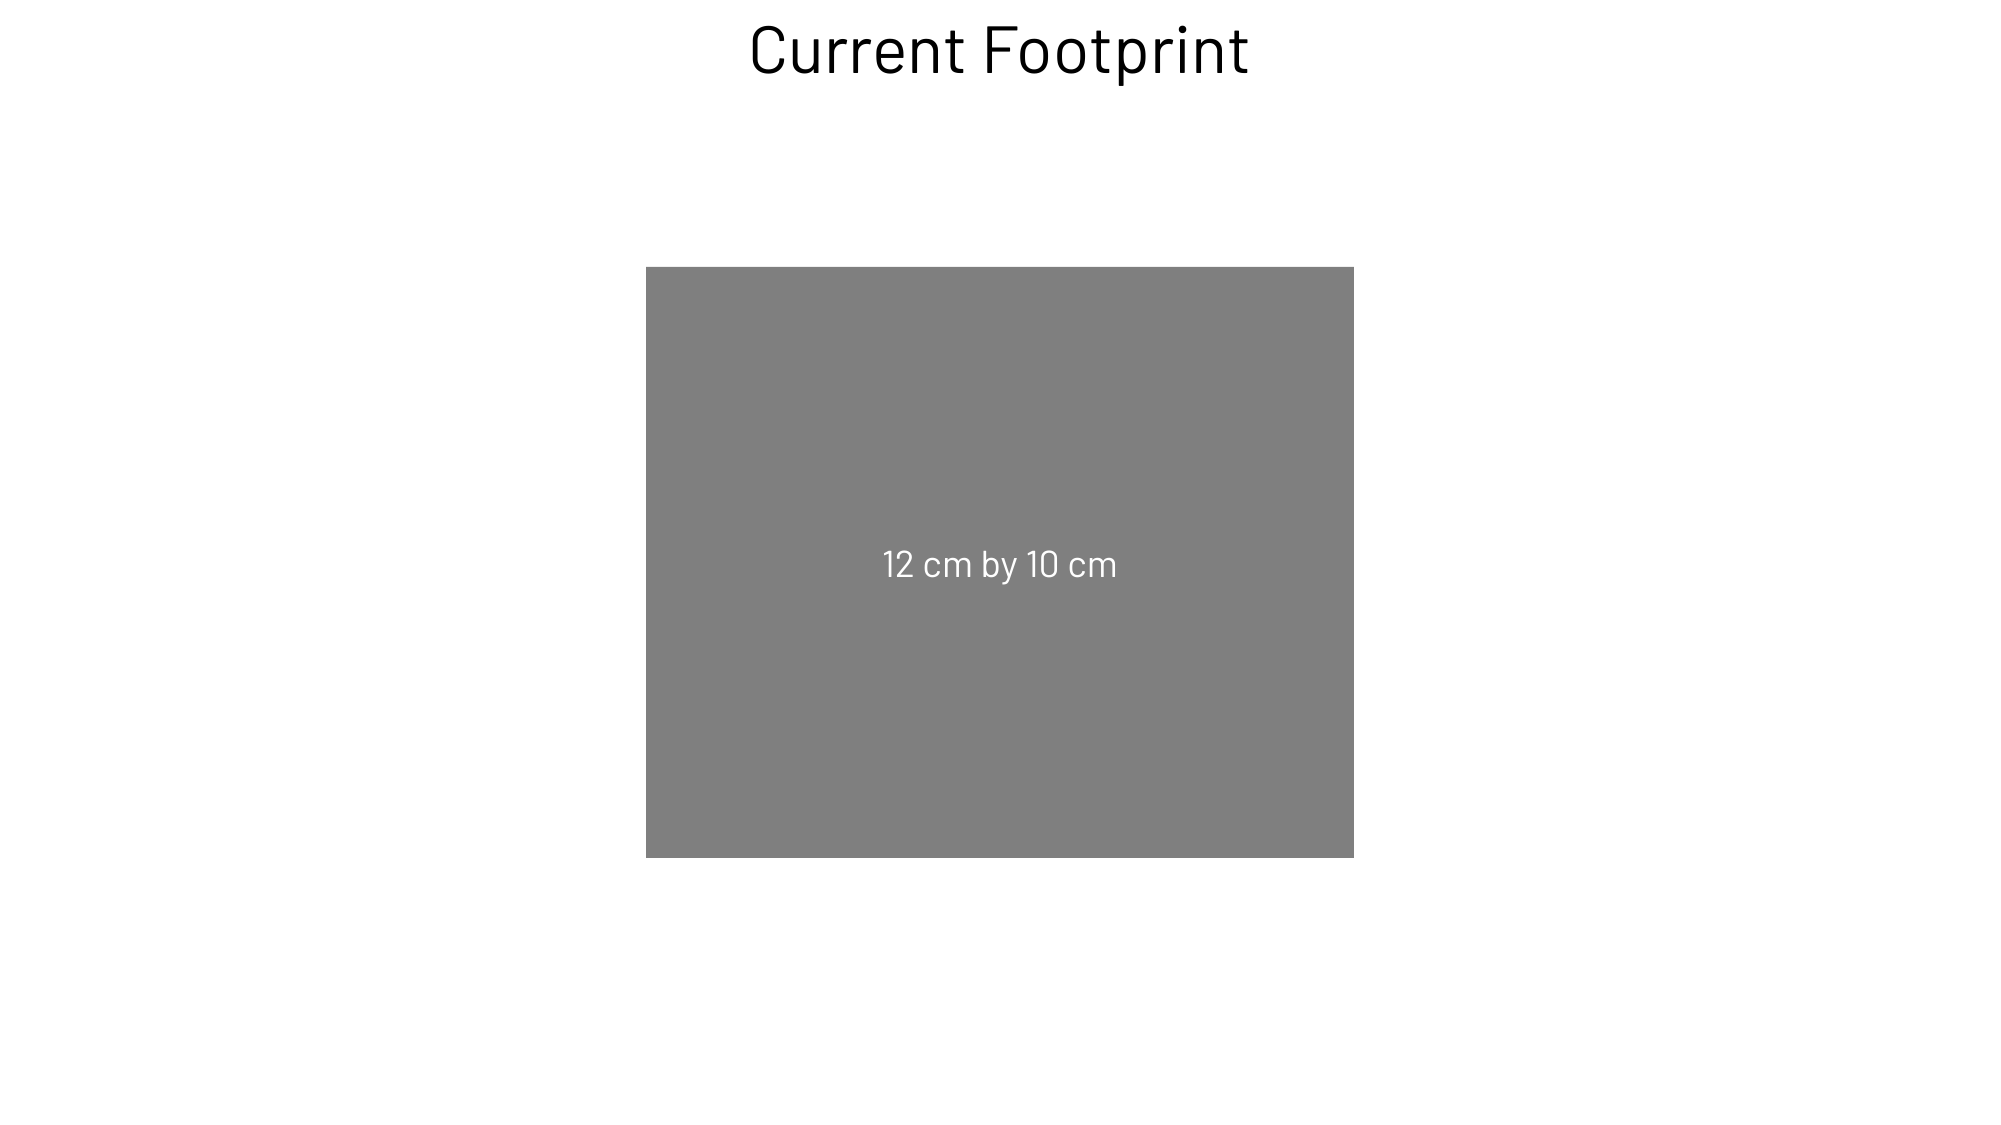

Current Footprint
12 cm by 10 cm